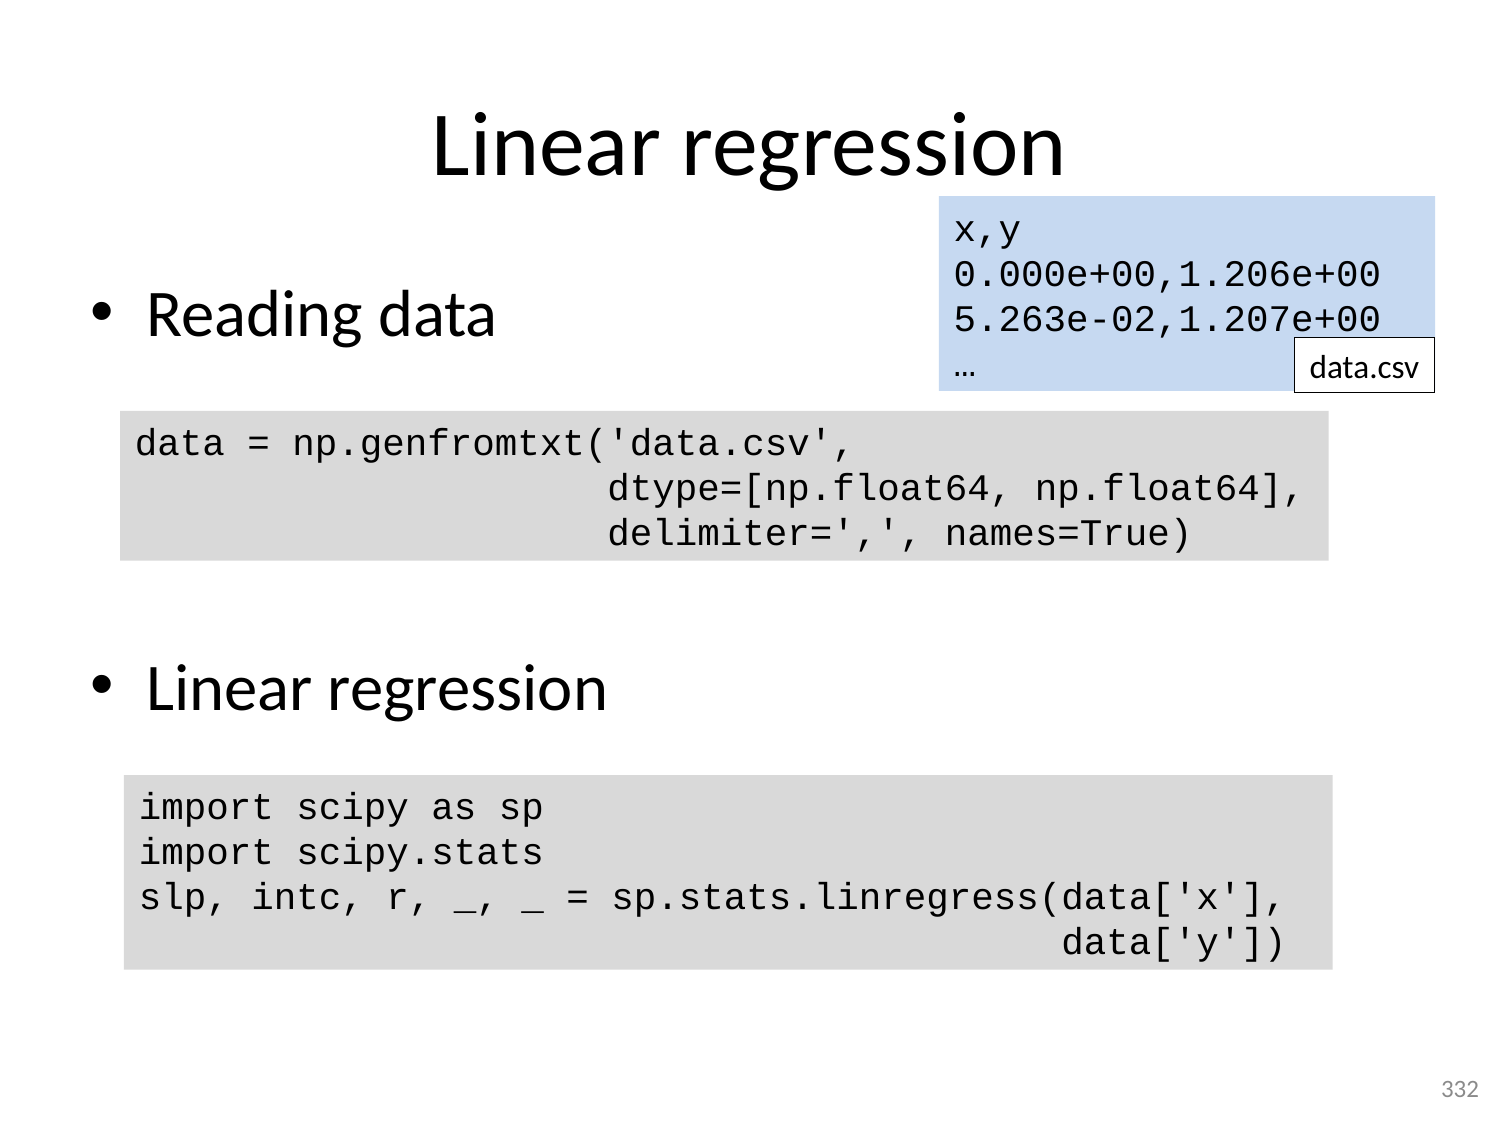

# Linear regression
x,y
0.000e+00,1.206e+00
5.263e-02,1.207e+00
…
data.csv
Reading data

Linear regression
data = np.genfromtxt('data.csv',
                     dtype=[np.float64, np.float64],
                     delimiter=',', names=True)
import scipy as sp
import scipy.stats
slp, intc, r, _, _ = sp.stats.linregress(data['x'],
                                         data['y'])
332